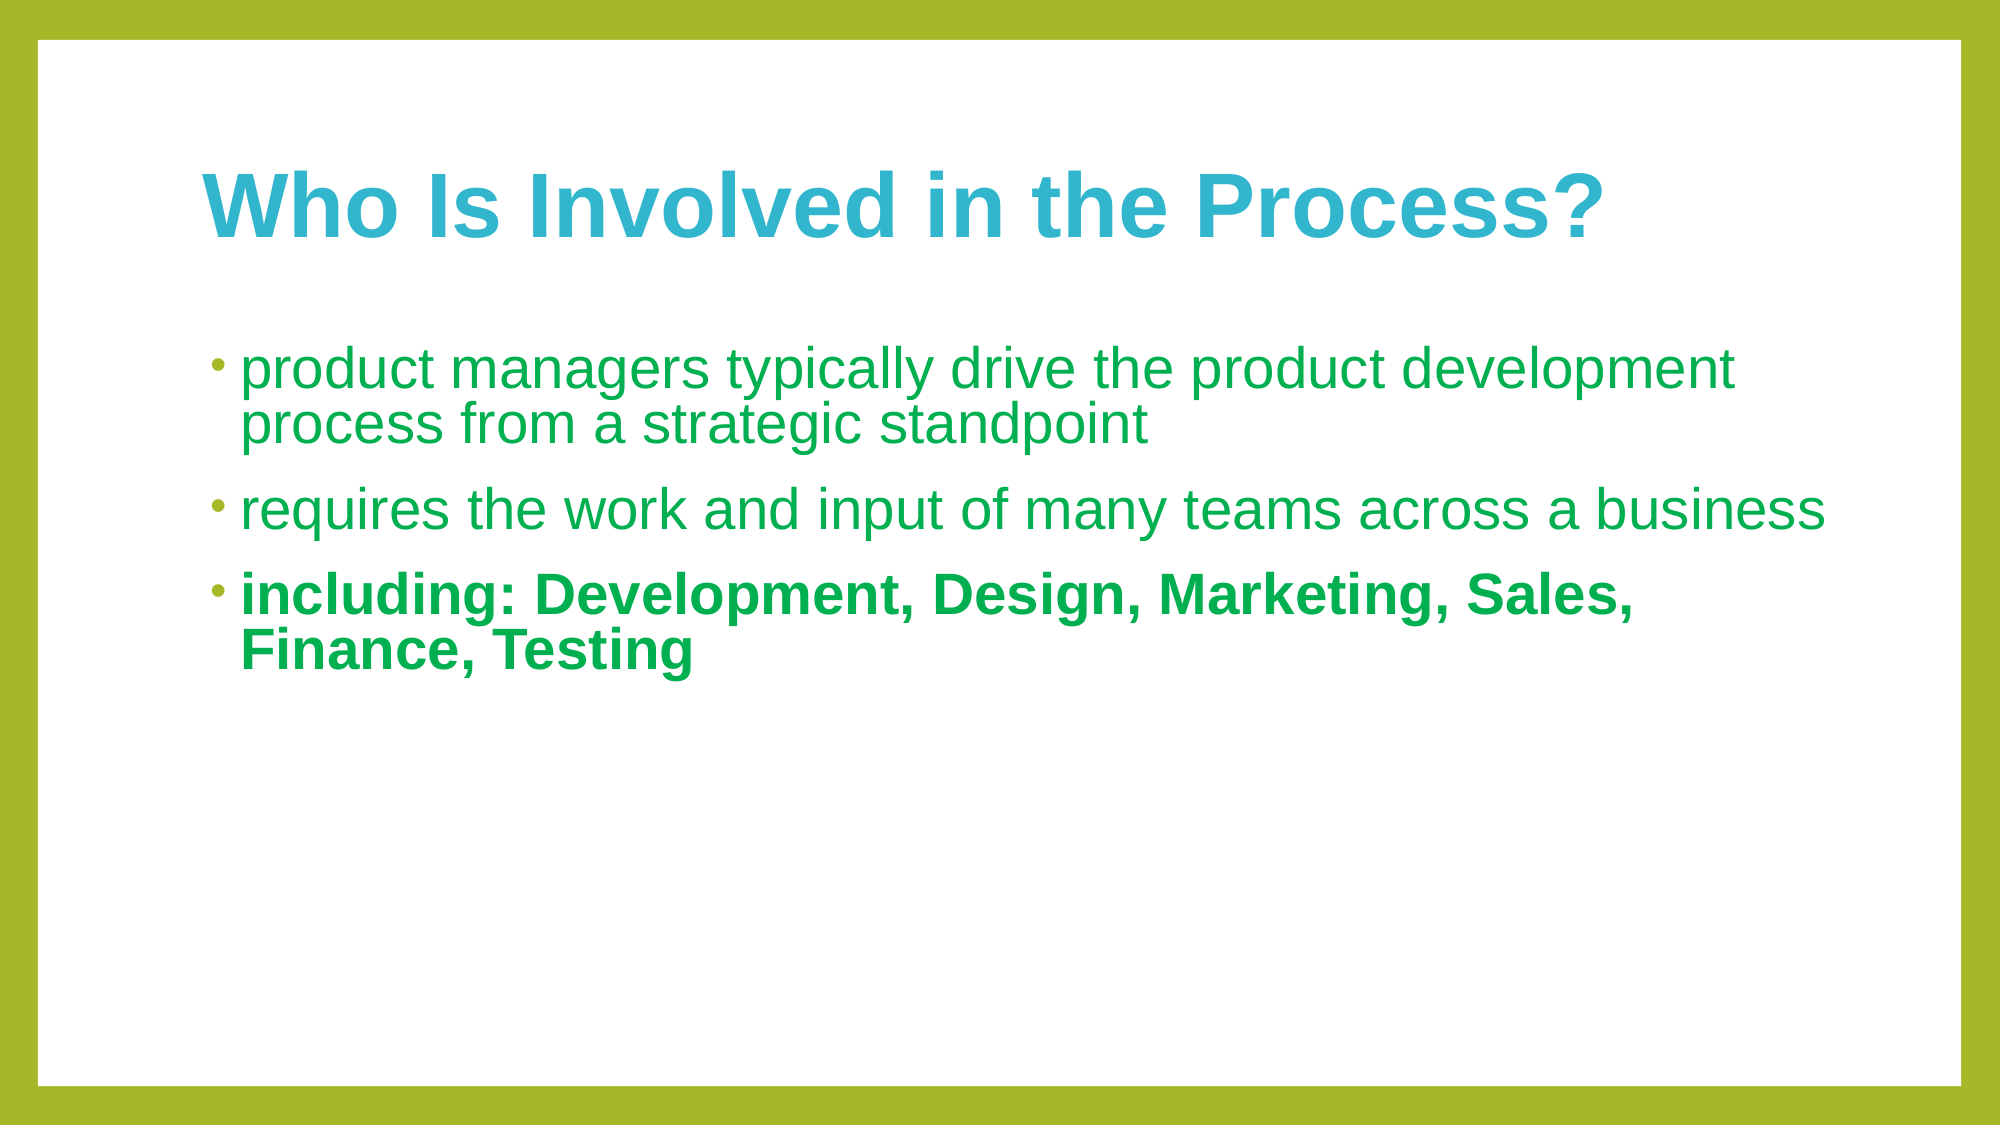

# Who Is Involved in the Process?
product managers typically drive the product development process from a strategic standpoint
requires the work and input of many teams across a business
including: Development, Design, Marketing, Sales, Finance, Testing